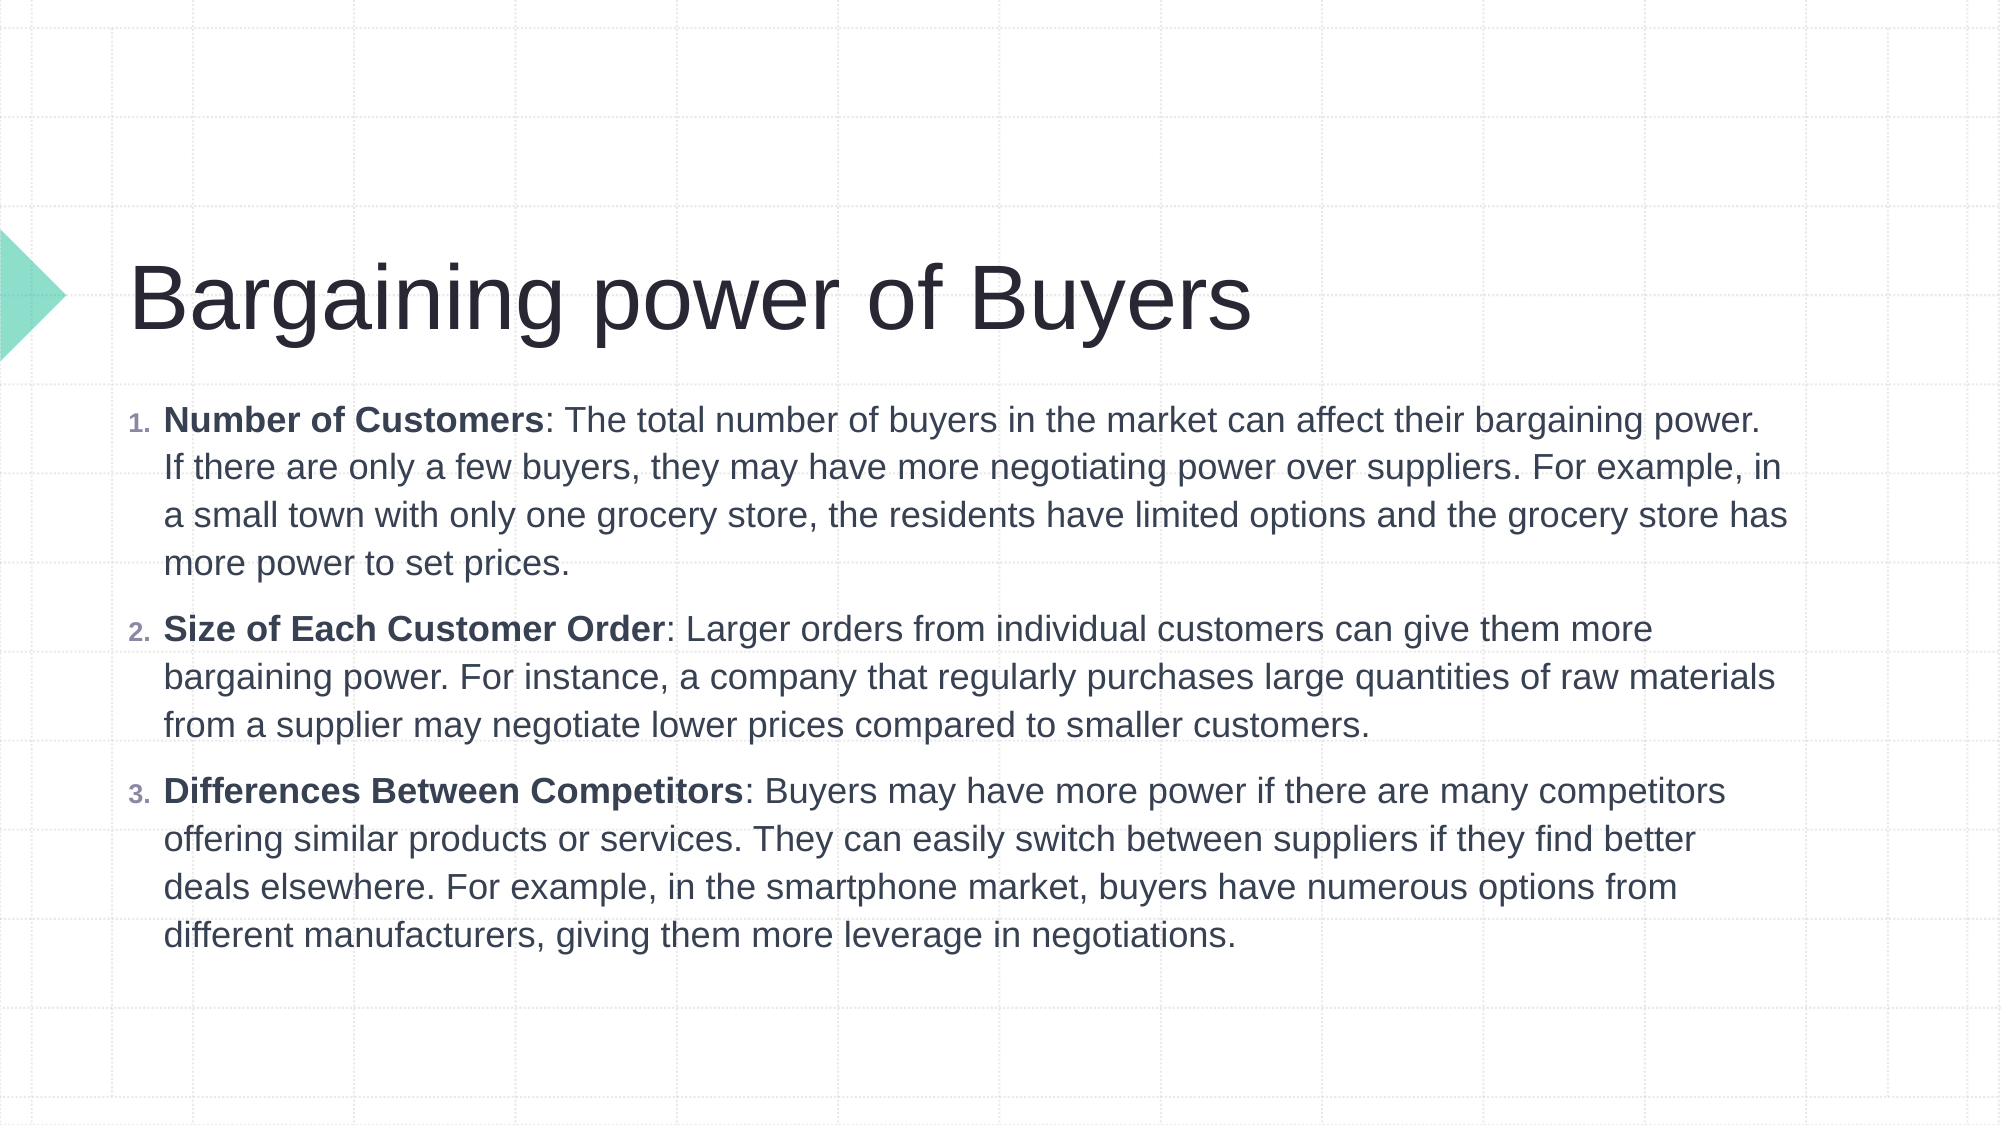

# Bargaining power of Buyers
Number of Customers: The total number of buyers in the market can affect their bargaining power. If there are only a few buyers, they may have more negotiating power over suppliers. For example, in a small town with only one grocery store, the residents have limited options and the grocery store has more power to set prices.
Size of Each Customer Order: Larger orders from individual customers can give them more bargaining power. For instance, a company that regularly purchases large quantities of raw materials from a supplier may negotiate lower prices compared to smaller customers.
Differences Between Competitors: Buyers may have more power if there are many competitors offering similar products or services. They can easily switch between suppliers if they find better deals elsewhere. For example, in the smartphone market, buyers have numerous options from different manufacturers, giving them more leverage in negotiations.